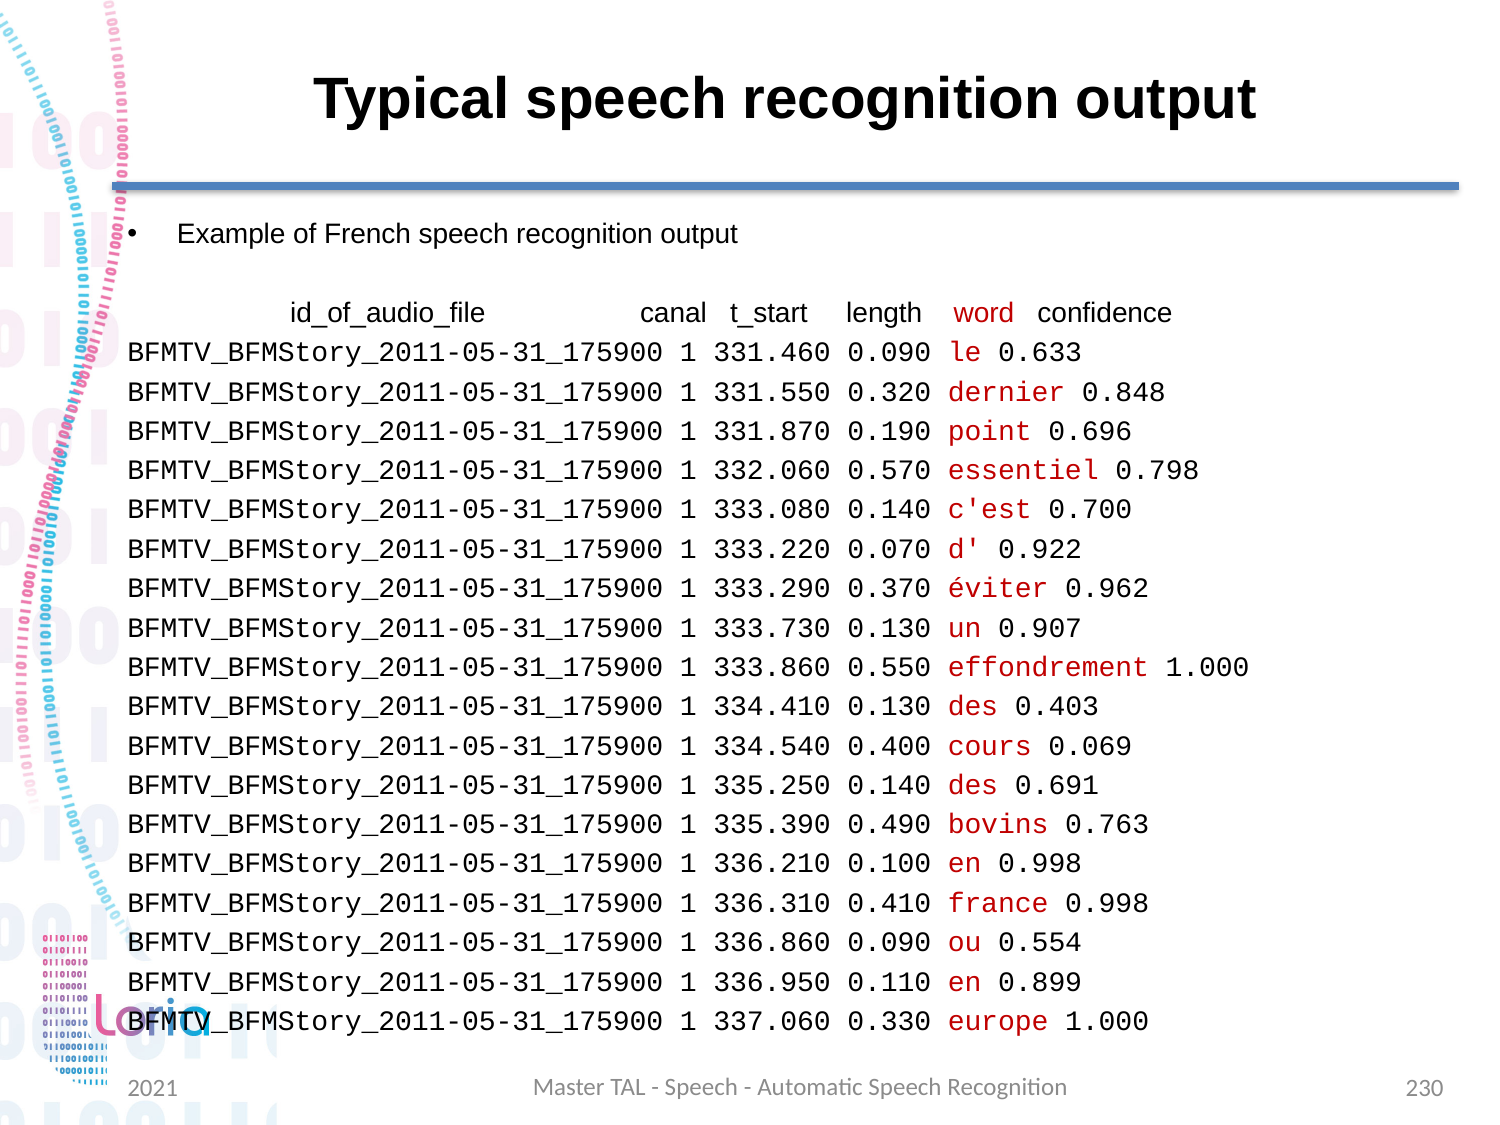

# Typical speech recognition output
Example of French speech recognition output

                     id_of_audio_file                    canal   t_start     length    word   confidence
BFMTV_BFMStory_2011-05-31_175900 1 331.460 0.090 le 0.633
BFMTV_BFMStory_2011-05-31_175900 1 331.550 0.320 dernier 0.848
BFMTV_BFMStory_2011-05-31_175900 1 331.870 0.190 point 0.696
BFMTV_BFMStory_2011-05-31_175900 1 332.060 0.570 essentiel 0.798
BFMTV_BFMStory_2011-05-31_175900 1 333.080 0.140 c'est 0.700
BFMTV_BFMStory_2011-05-31_175900 1 333.220 0.070 d' 0.922
BFMTV_BFMStory_2011-05-31_175900 1 333.290 0.370 éviter 0.962
BFMTV_BFMStory_2011-05-31_175900 1 333.730 0.130 un 0.907
BFMTV_BFMStory_2011-05-31_175900 1 333.860 0.550 effondrement 1.000
BFMTV_BFMStory_2011-05-31_175900 1 334.410 0.130 des 0.403
BFMTV_BFMStory_2011-05-31_175900 1 334.540 0.400 cours 0.069
BFMTV_BFMStory_2011-05-31_175900 1 335.250 0.140 des 0.691
BFMTV_BFMStory_2011-05-31_175900 1 335.390 0.490 bovins 0.763
BFMTV_BFMStory_2011-05-31_175900 1 336.210 0.100 en 0.998
BFMTV_BFMStory_2011-05-31_175900 1 336.310 0.410 france 0.998
BFMTV_BFMStory_2011-05-31_175900 1 336.860 0.090 ou 0.554
BFMTV_BFMStory_2011-05-31_175900 1 336.950 0.110 en 0.899
BFMTV_BFMStory_2011-05-31_175900 1 337.060 0.330 europe 1.000
Master TAL - Speech - Automatic Speech Recognition
2021
230